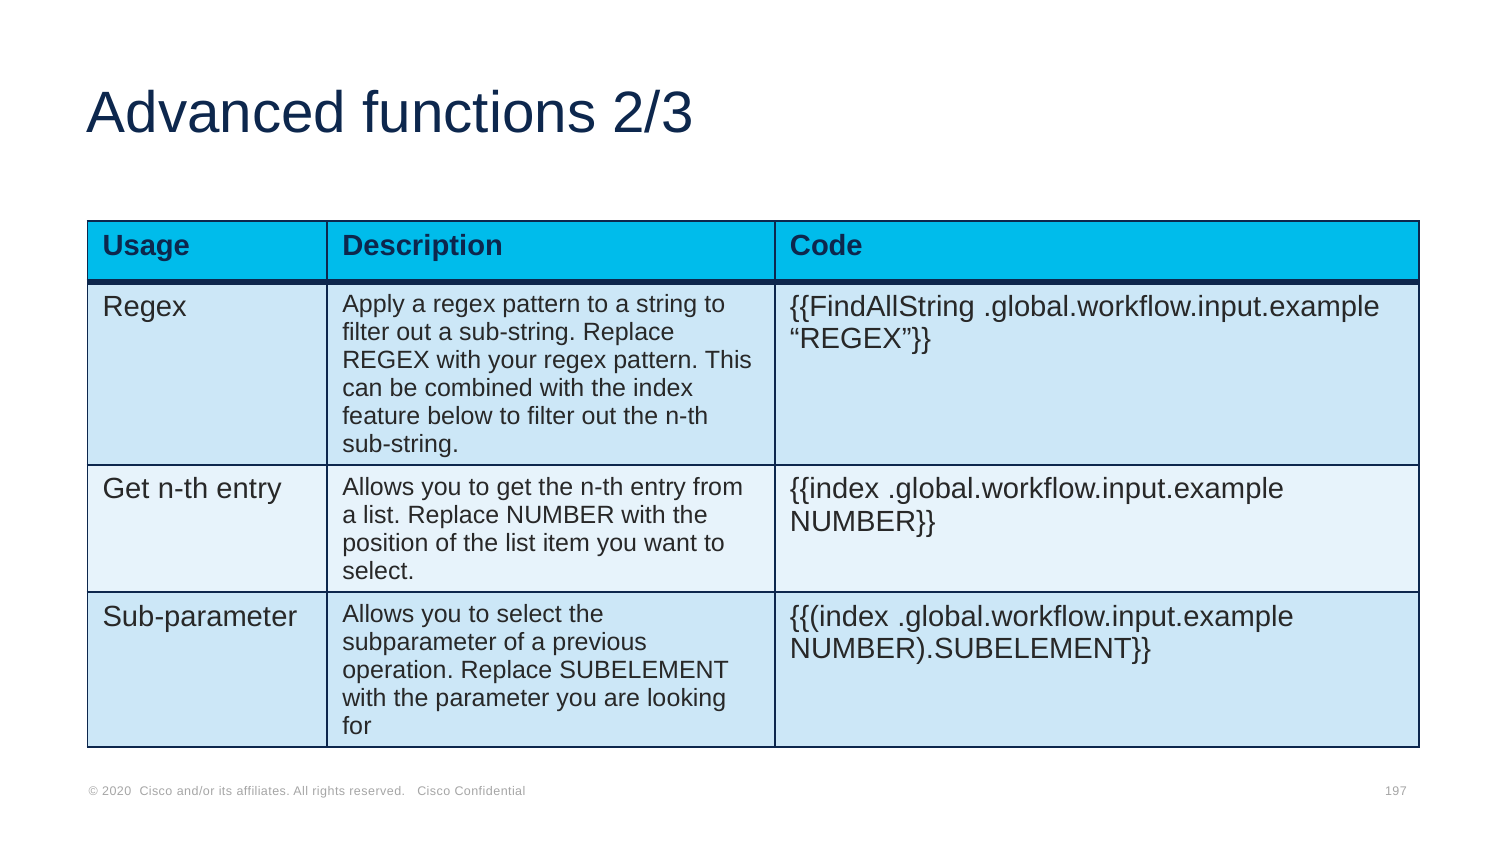

# Advanced functions 2/3
| Usage | Description | Code |
| --- | --- | --- |
| Regex | Apply a regex pattern to a string to filter out a sub-string. Replace REGEX with your regex pattern. This can be combined with the index feature below to filter out the n-th sub-string. | {{FindAllString .global.workflow.input.example “REGEX”}} |
| Get n-th entry | Allows you to get the n-th entry from a list. Replace NUMBER with the position of the list item you want to select. | {{index .global.workflow.input.example NUMBER}} |
| Sub-parameter | Allows you to select the subparameter of a previous operation. Replace SUBELEMENT with the parameter you are looking for | {{(index .global.workflow.input.example NUMBER).SUBELEMENT}} |